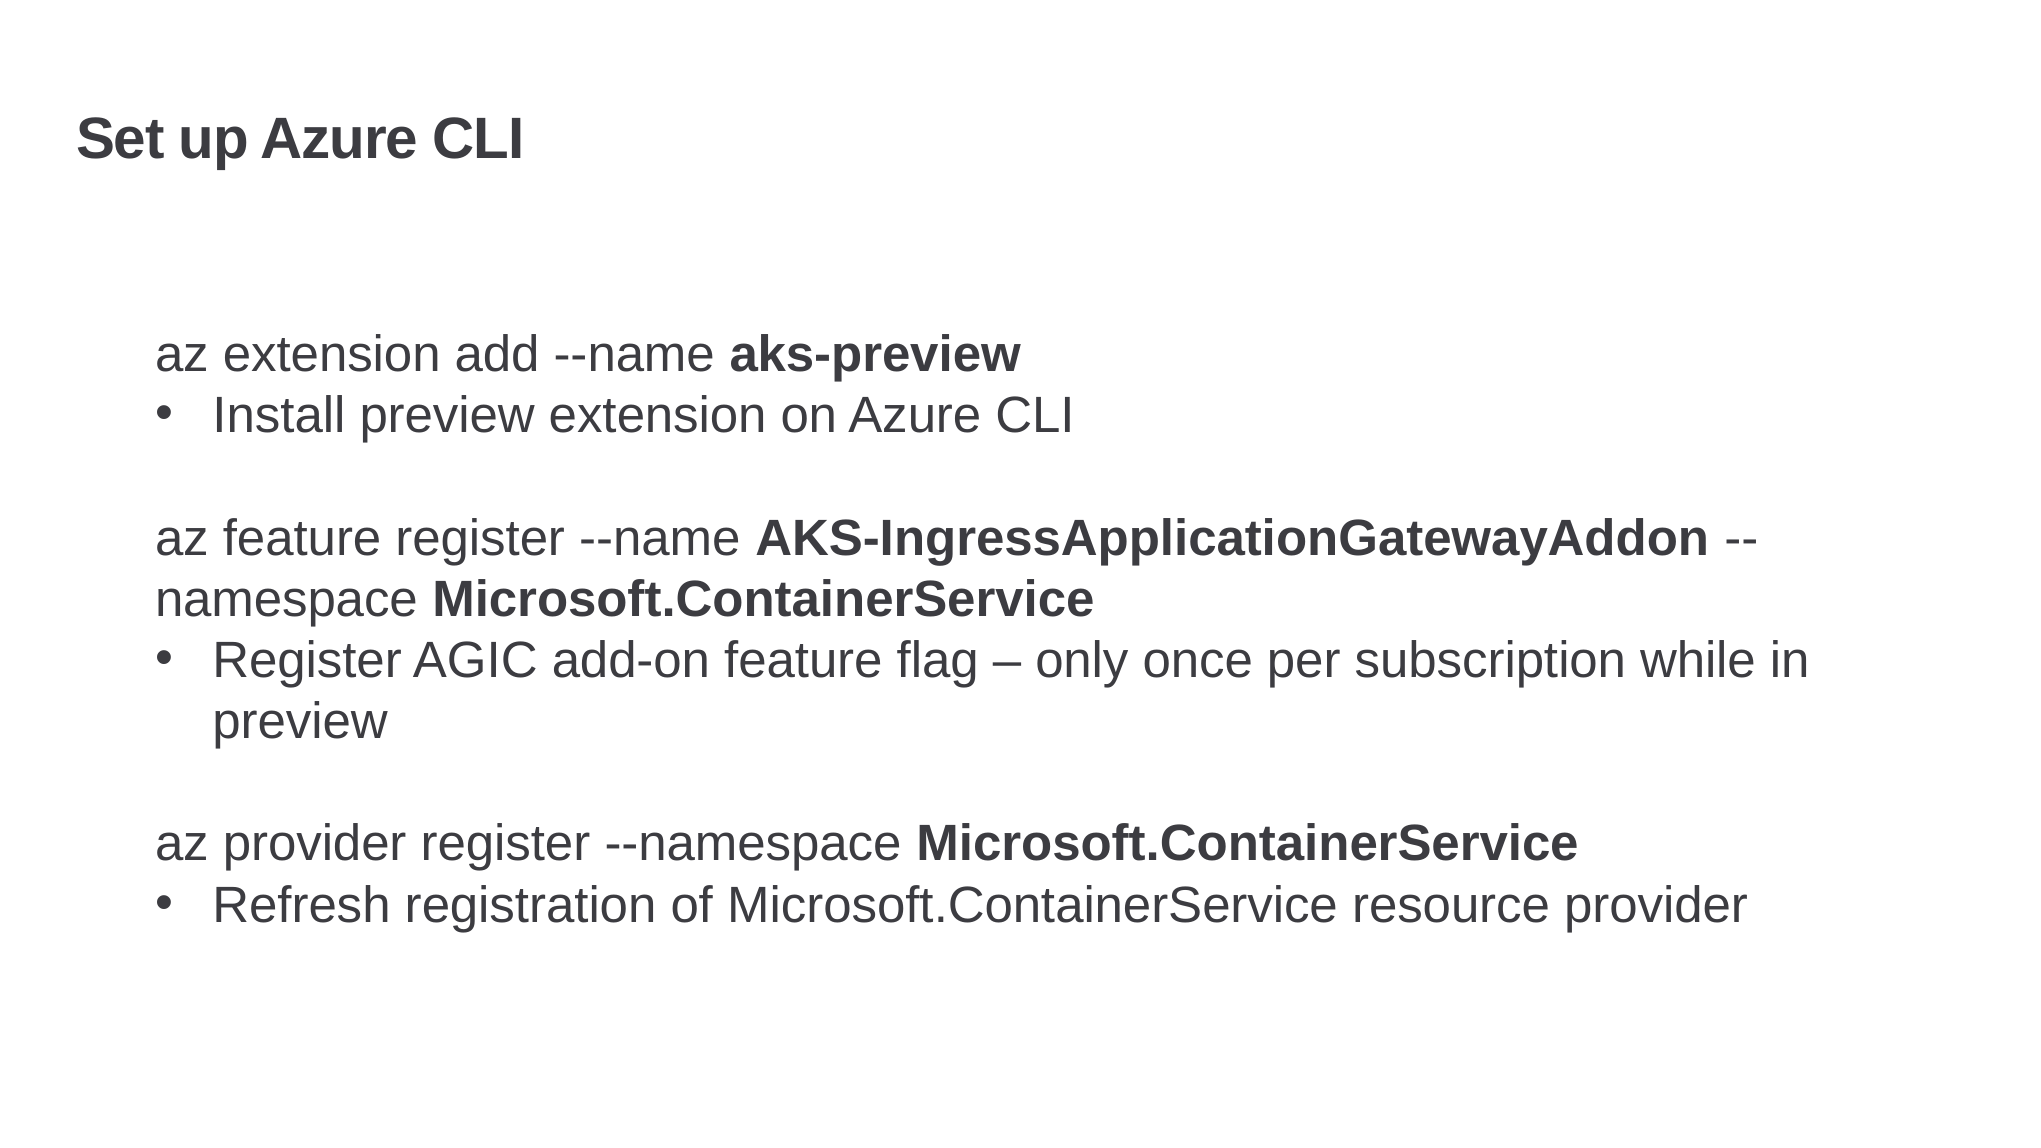

# Set up Azure CLI
az extension add --name aks-preview
Install preview extension on Azure CLI

az feature register --name AKS-IngressApplicationGatewayAddon --namespace Microsoft.ContainerService
Register AGIC add-on feature flag – only once per subscription while in preview

az provider register --namespace Microsoft.ContainerService
Refresh registration of Microsoft.ContainerService resource provider